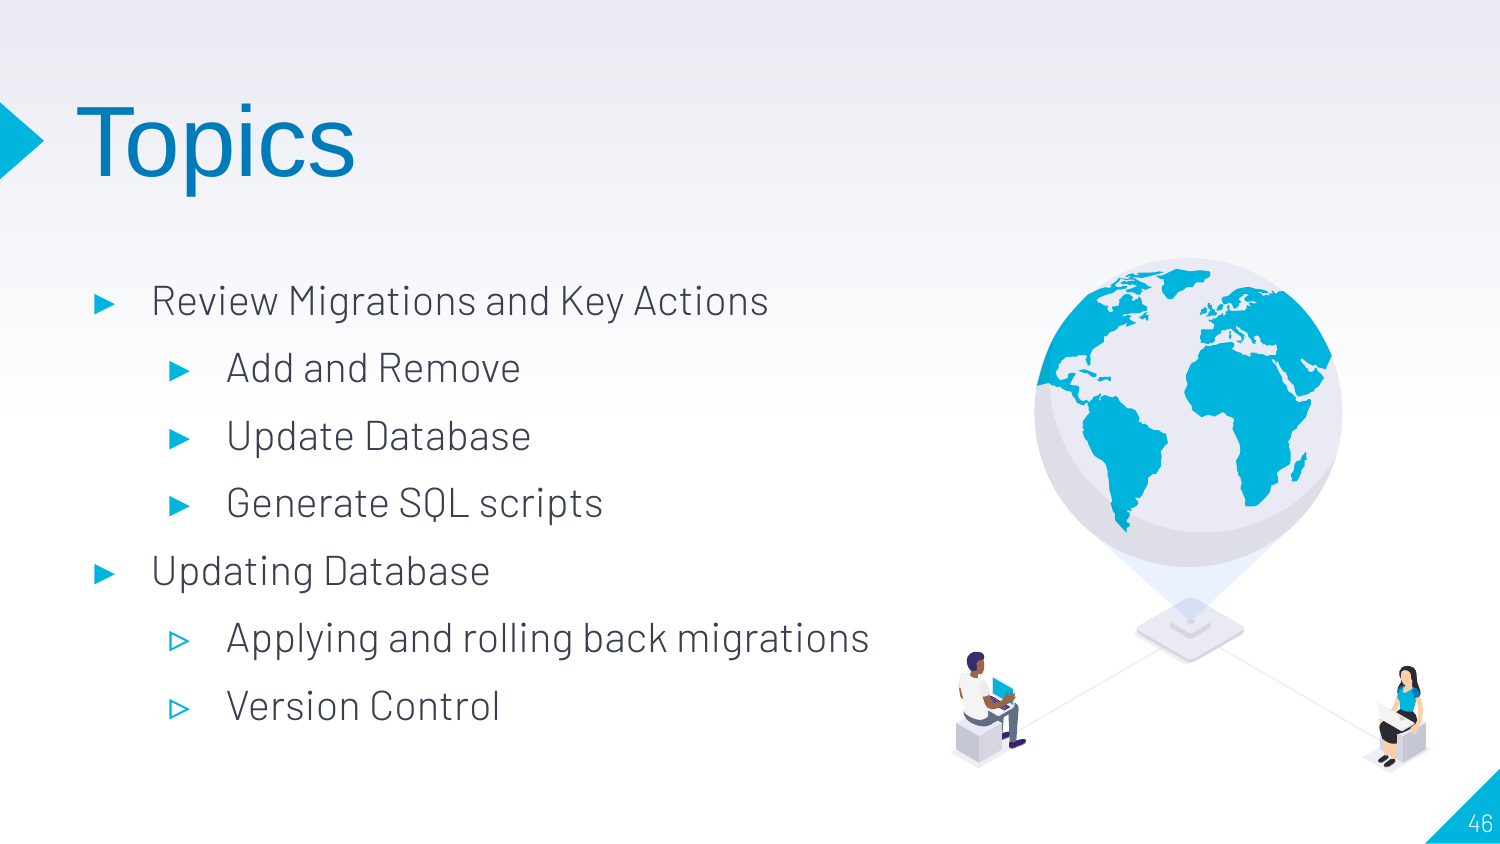

# Topics

Review Migrations and Key Actions
Add and Remove
Update Database
Generate SQL scripts
Updating Database
Applying and rolling back migrations
Version Control

46